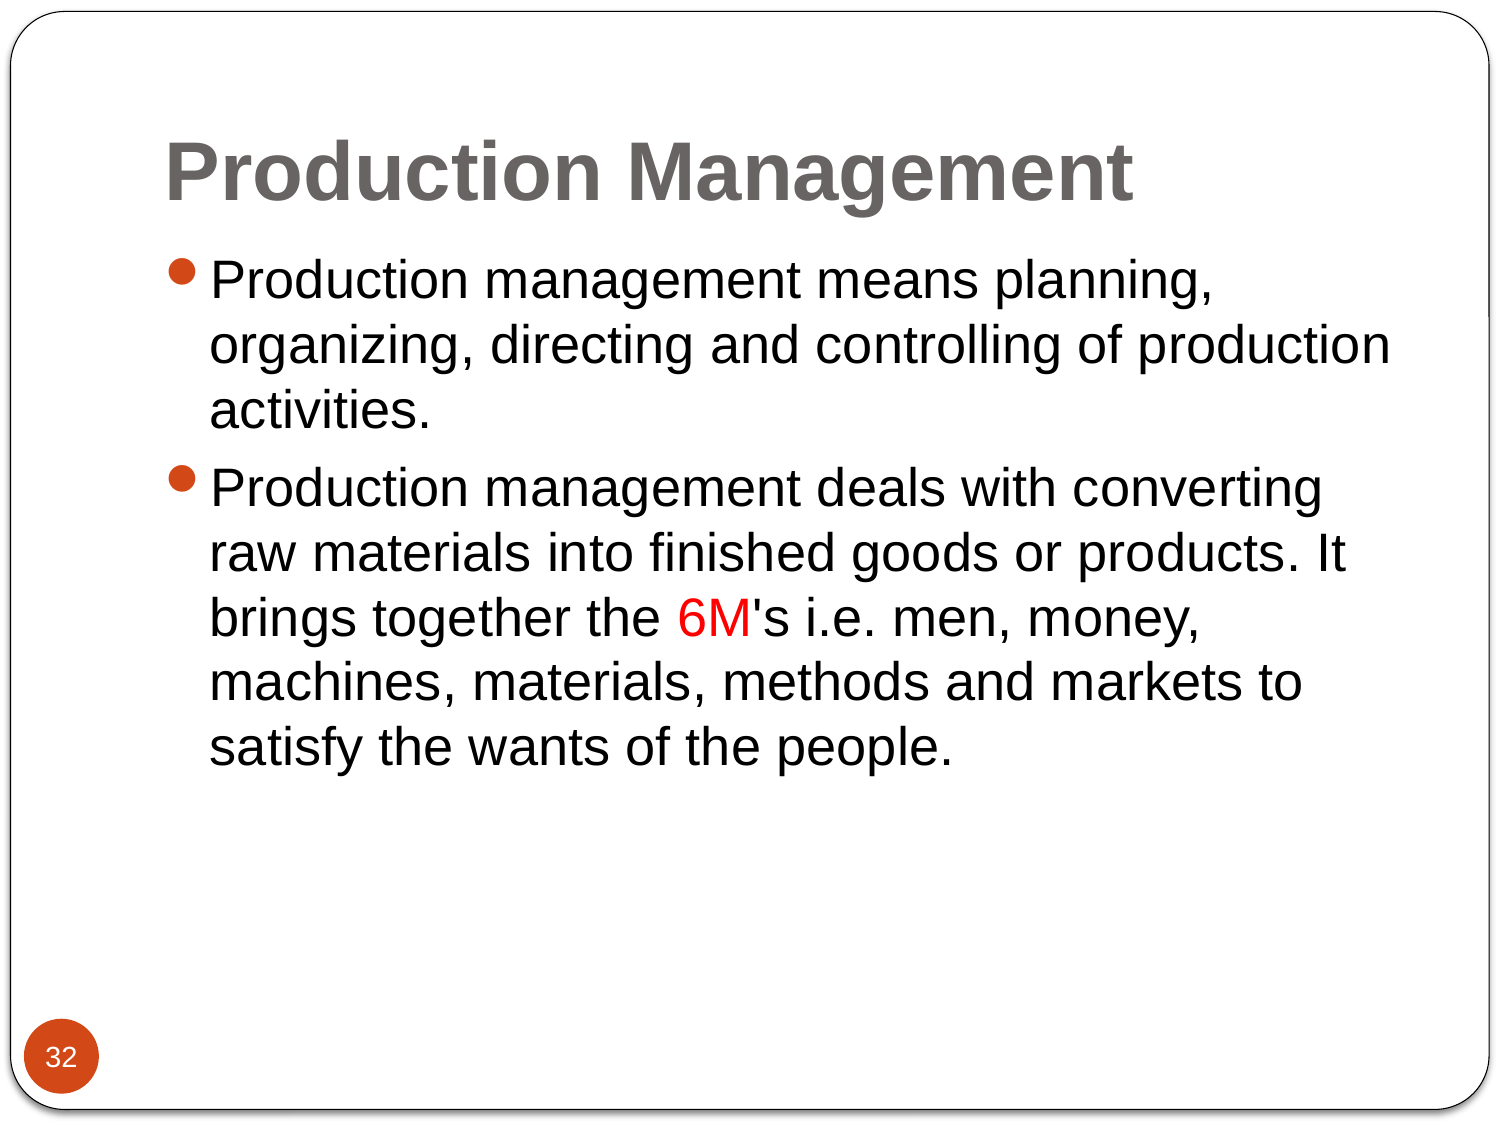

# Production Management
Production management means planning, organizing, directing and controlling of production activities.
Production management deals with converting raw materials into finished goods or products. It brings together the 6M's i.e. men, money, machines, materials, methods and markets to satisfy the wants of the people.

32